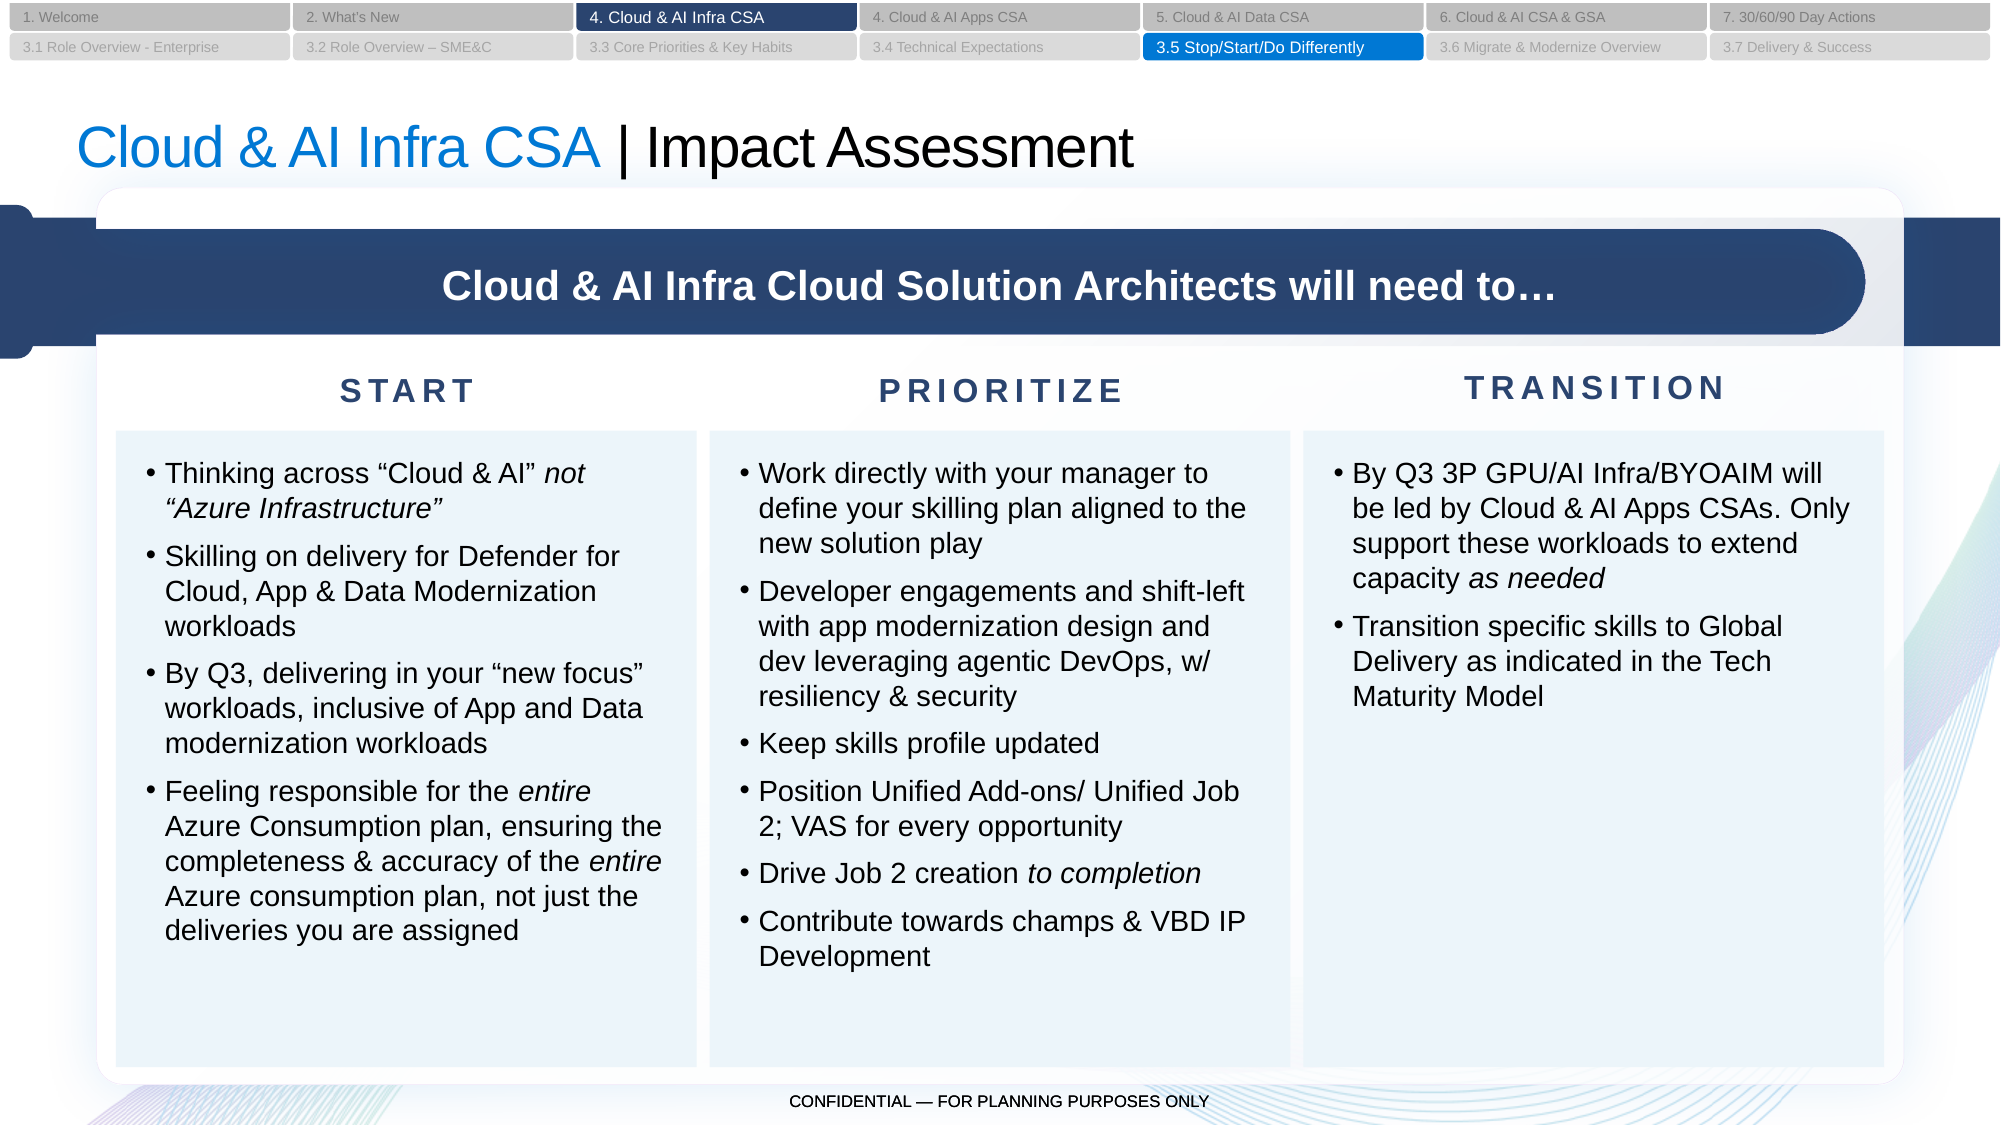

1. Welcome
2. What’s New
4. Cloud & AI Infra CSA
4. Cloud & AI Apps CSA
5. Cloud & AI Data CSA
6. Cloud & AI CSA & GSA
7. 30/60/90 Day Actions
3.1 Role Overview - Enterprise
3.2 Role Overview – SME&C
3.3 Core Priorities & Key Habits
3.4 Technical Expectations
3.5 Stop/Start/Do Differently
3.6 Migrate & Modernize Overview
3.7 Delivery & Success
# Cloud & AI Infra CSA | Impact Assessment
Cloud & AI Infra Cloud Solution Architects will need to…
TRANSITION
START
PRIORITIZE
Thinking across “Cloud & AI” not “Azure Infrastructure”
Skilling on delivery for Defender for Cloud, App & Data Modernization workloads
By Q3, delivering in your “new focus” workloads, inclusive of App and Data modernization workloads
Feeling responsible for the entire Azure Consumption plan, ensuring the completeness & accuracy of the entire Azure consumption plan, not just the deliveries you are assigned

Work directly with your manager to define your skilling plan aligned to the new solution play
Developer engagements and shift-left with app modernization design and dev leveraging agentic DevOps, w/ resiliency & security
Keep skills profile updated
Position Unified Add-ons/ Unified Job 2; VAS for every opportunity
Drive Job 2 creation to completion
Contribute towards champs & VBD IP Development
By Q3 3P GPU/AI Infra/BYOAIM will be led by Cloud & AI Apps CSAs. Only support these workloads to extend capacity as needed
Transition specific skills to Global Delivery as indicated in the Tech Maturity Model